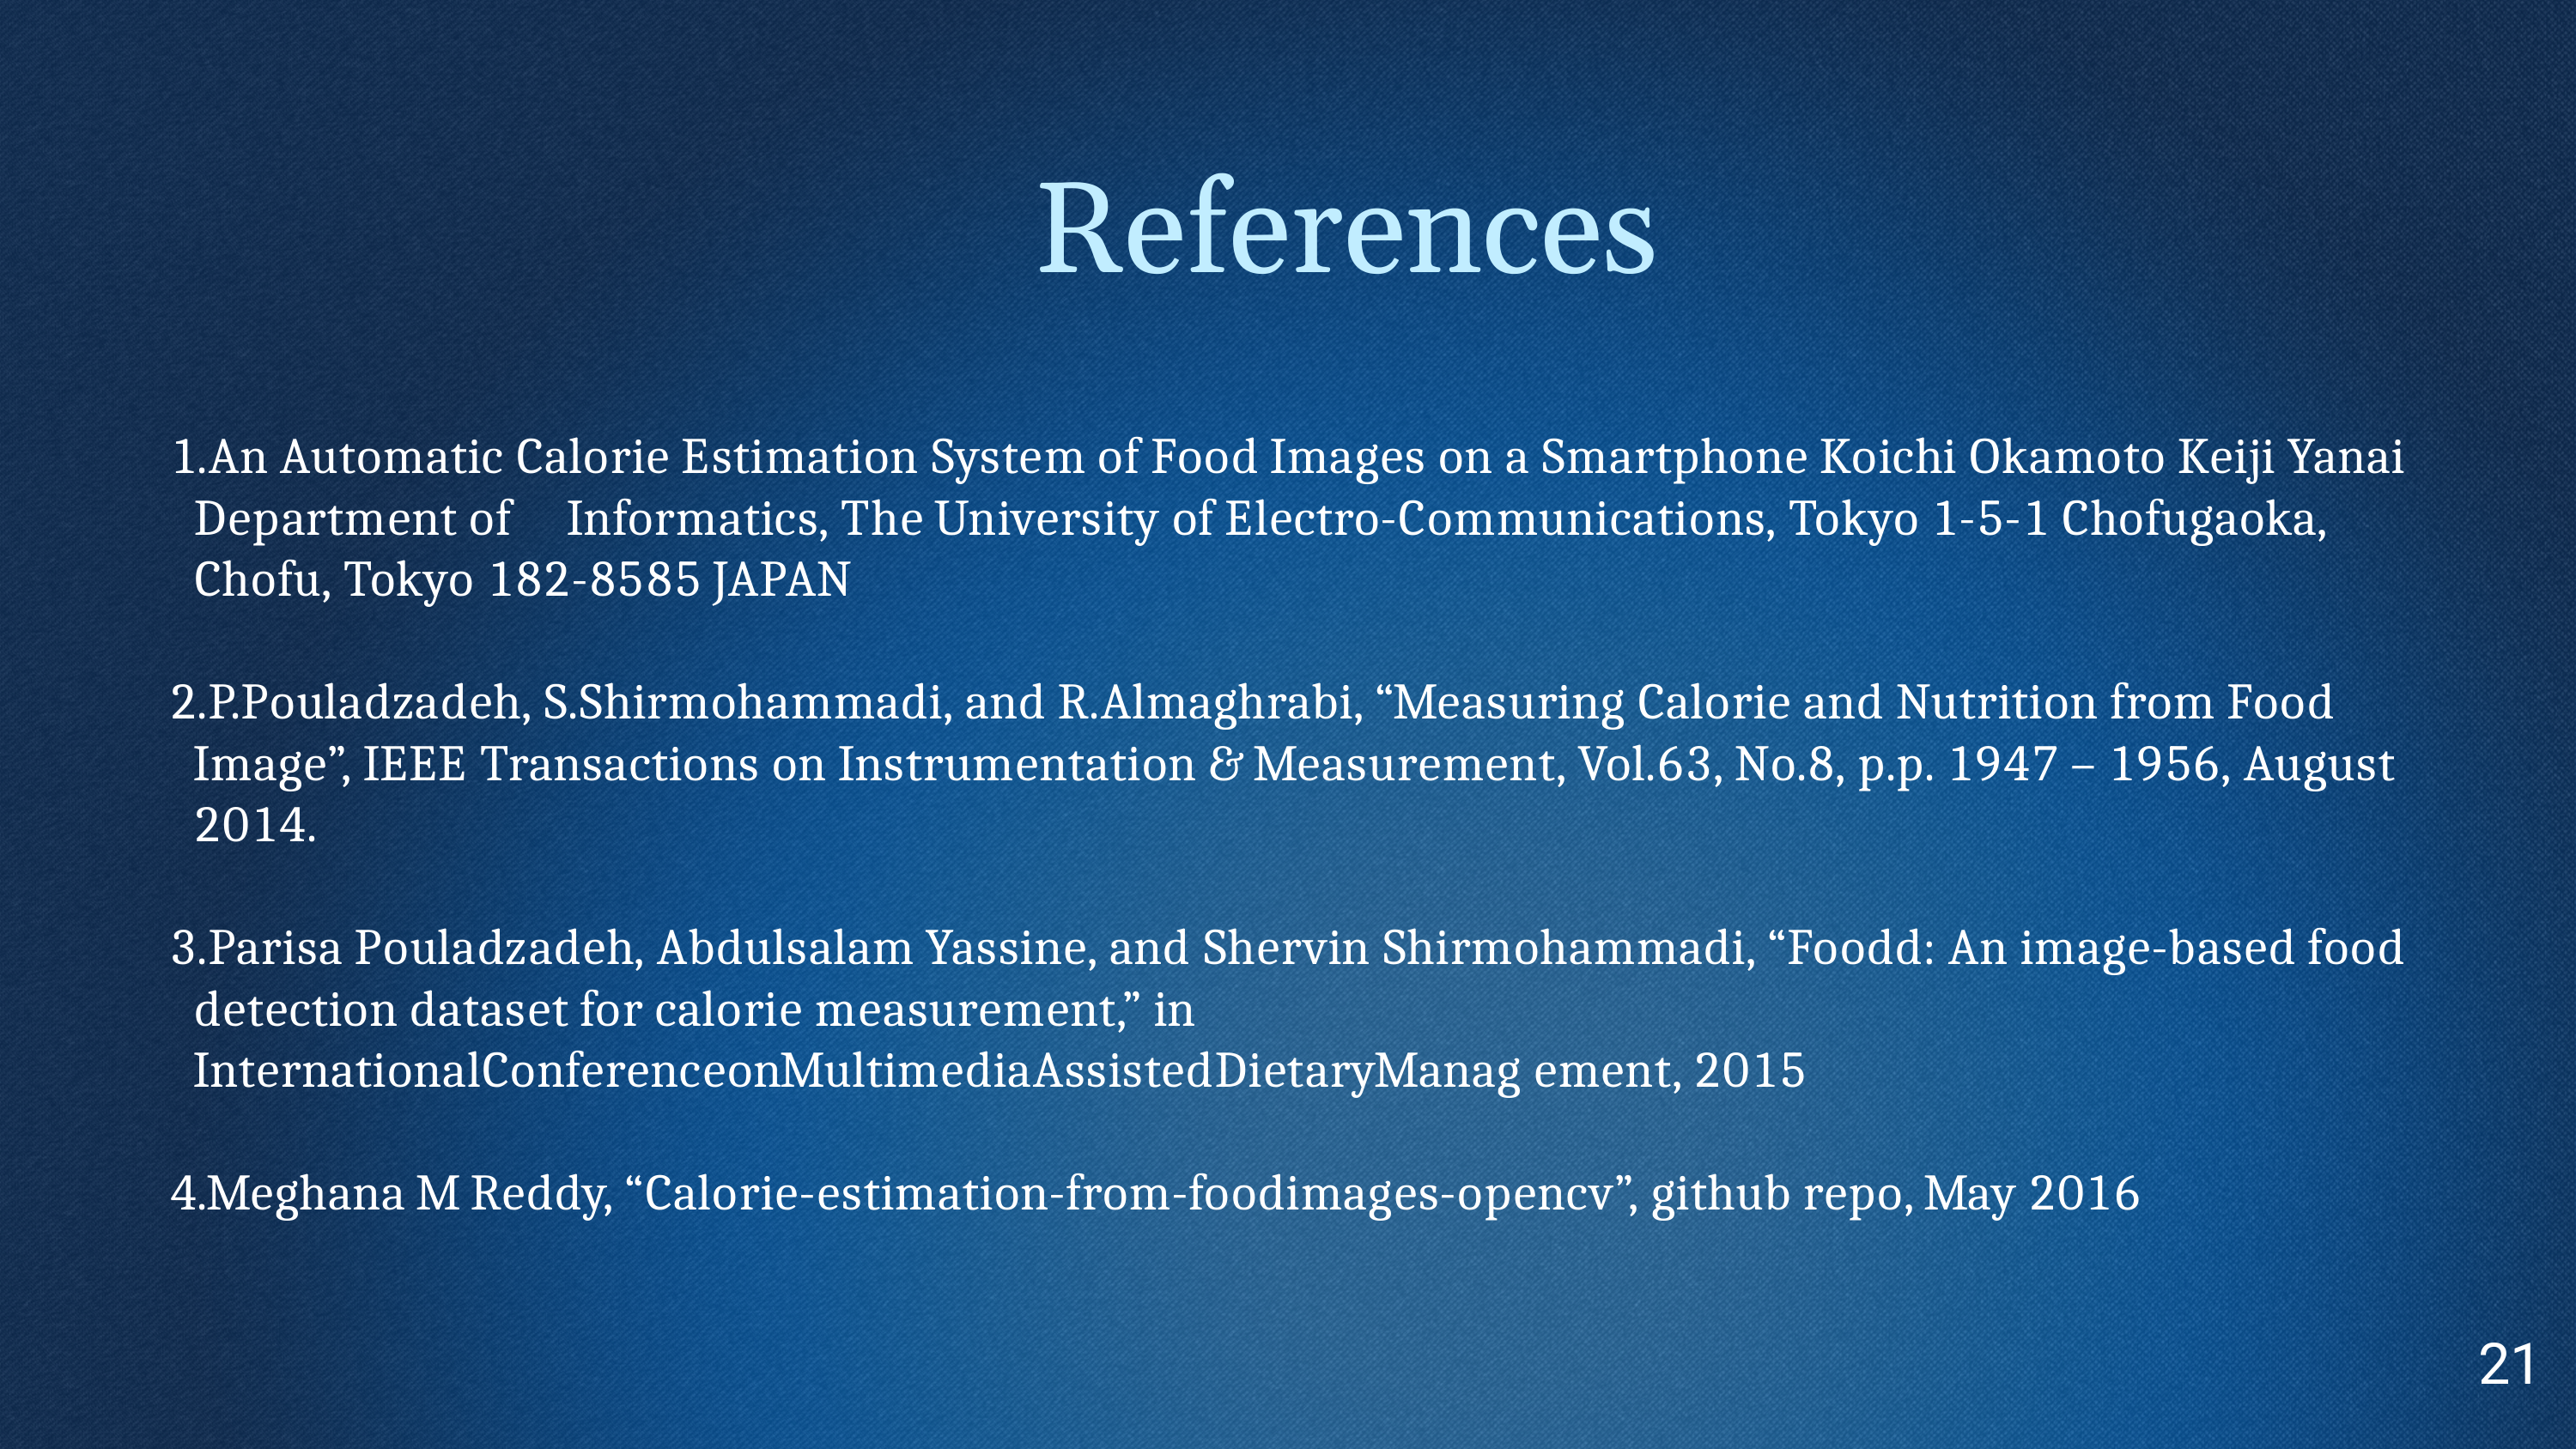

References
An Automatic Calorie Estimation System of Food Images on a Smartphone Koichi Okamoto Keiji Yanai Department of     Informatics, The University of Electro-Communications, Tokyo 1-5-1 Chofugaoka, Chofu, Tokyo 182-8585 JAPAN

P.Pouladzadeh, S.Shirmohammadi, and R.Almaghrabi, “Measuring Calorie and Nutrition from Food Image”, IEEE Transactions on Instrumentation & Measurement, Vol.63, No.8, p.p. 1947 – 1956, August 2014.

Parisa Pouladzadeh, Abdulsalam Yassine, and Shervin Shirmohammadi, “Foodd: An image-based food detection dataset for calorie measurement,” in InternationalConferenceonMultimediaAssistedDietaryManag ement, 2015

Meghana M Reddy, “Calorie-estimation-from-foodimages-opencv”, github repo, May 2016
21